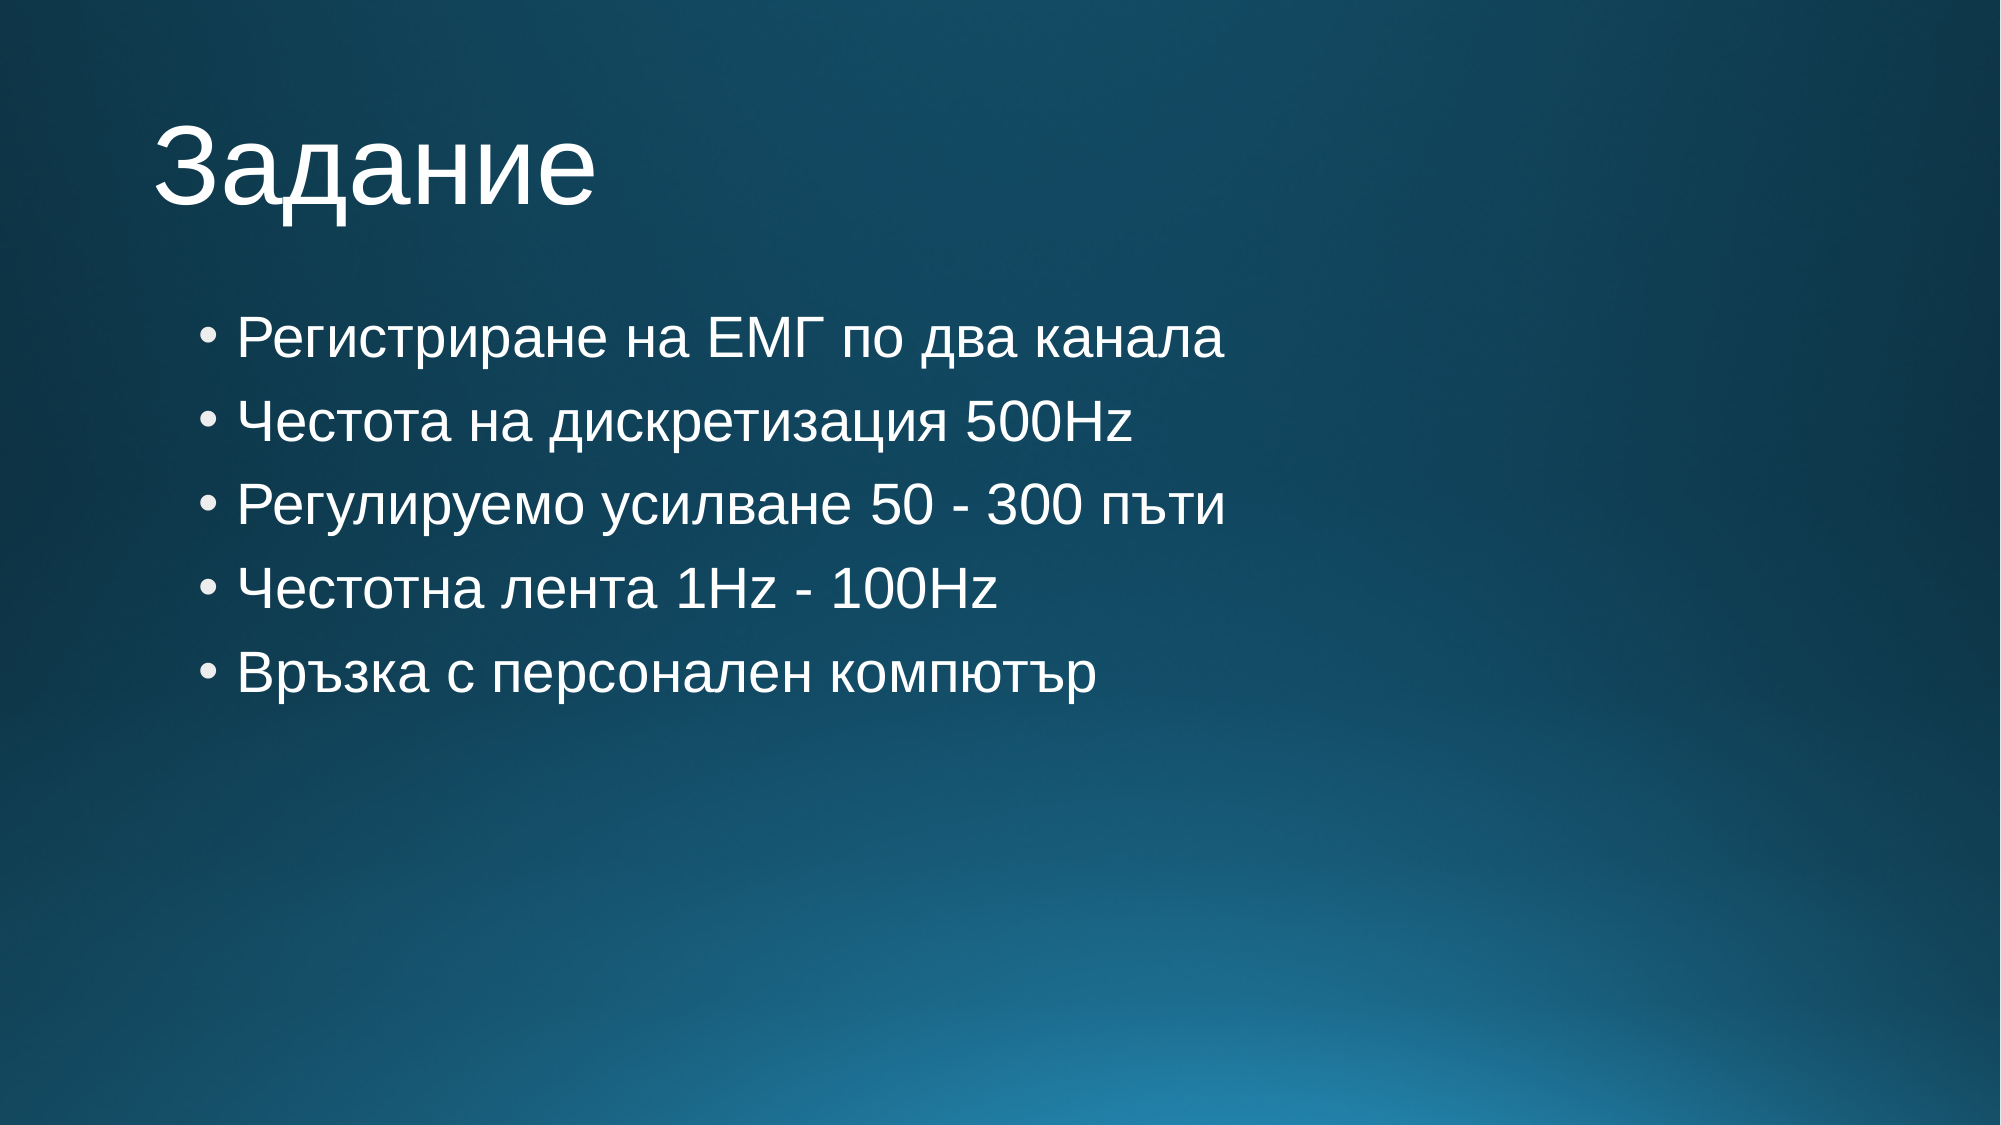

# Задание
Регистриране на ЕМГ по два канала
Честота на дискретизация 500Hz
Регулируемо усилване 50 - 300 пъти
Честотна лента 1Hz - 100Hz
Връзка с персонален компютър